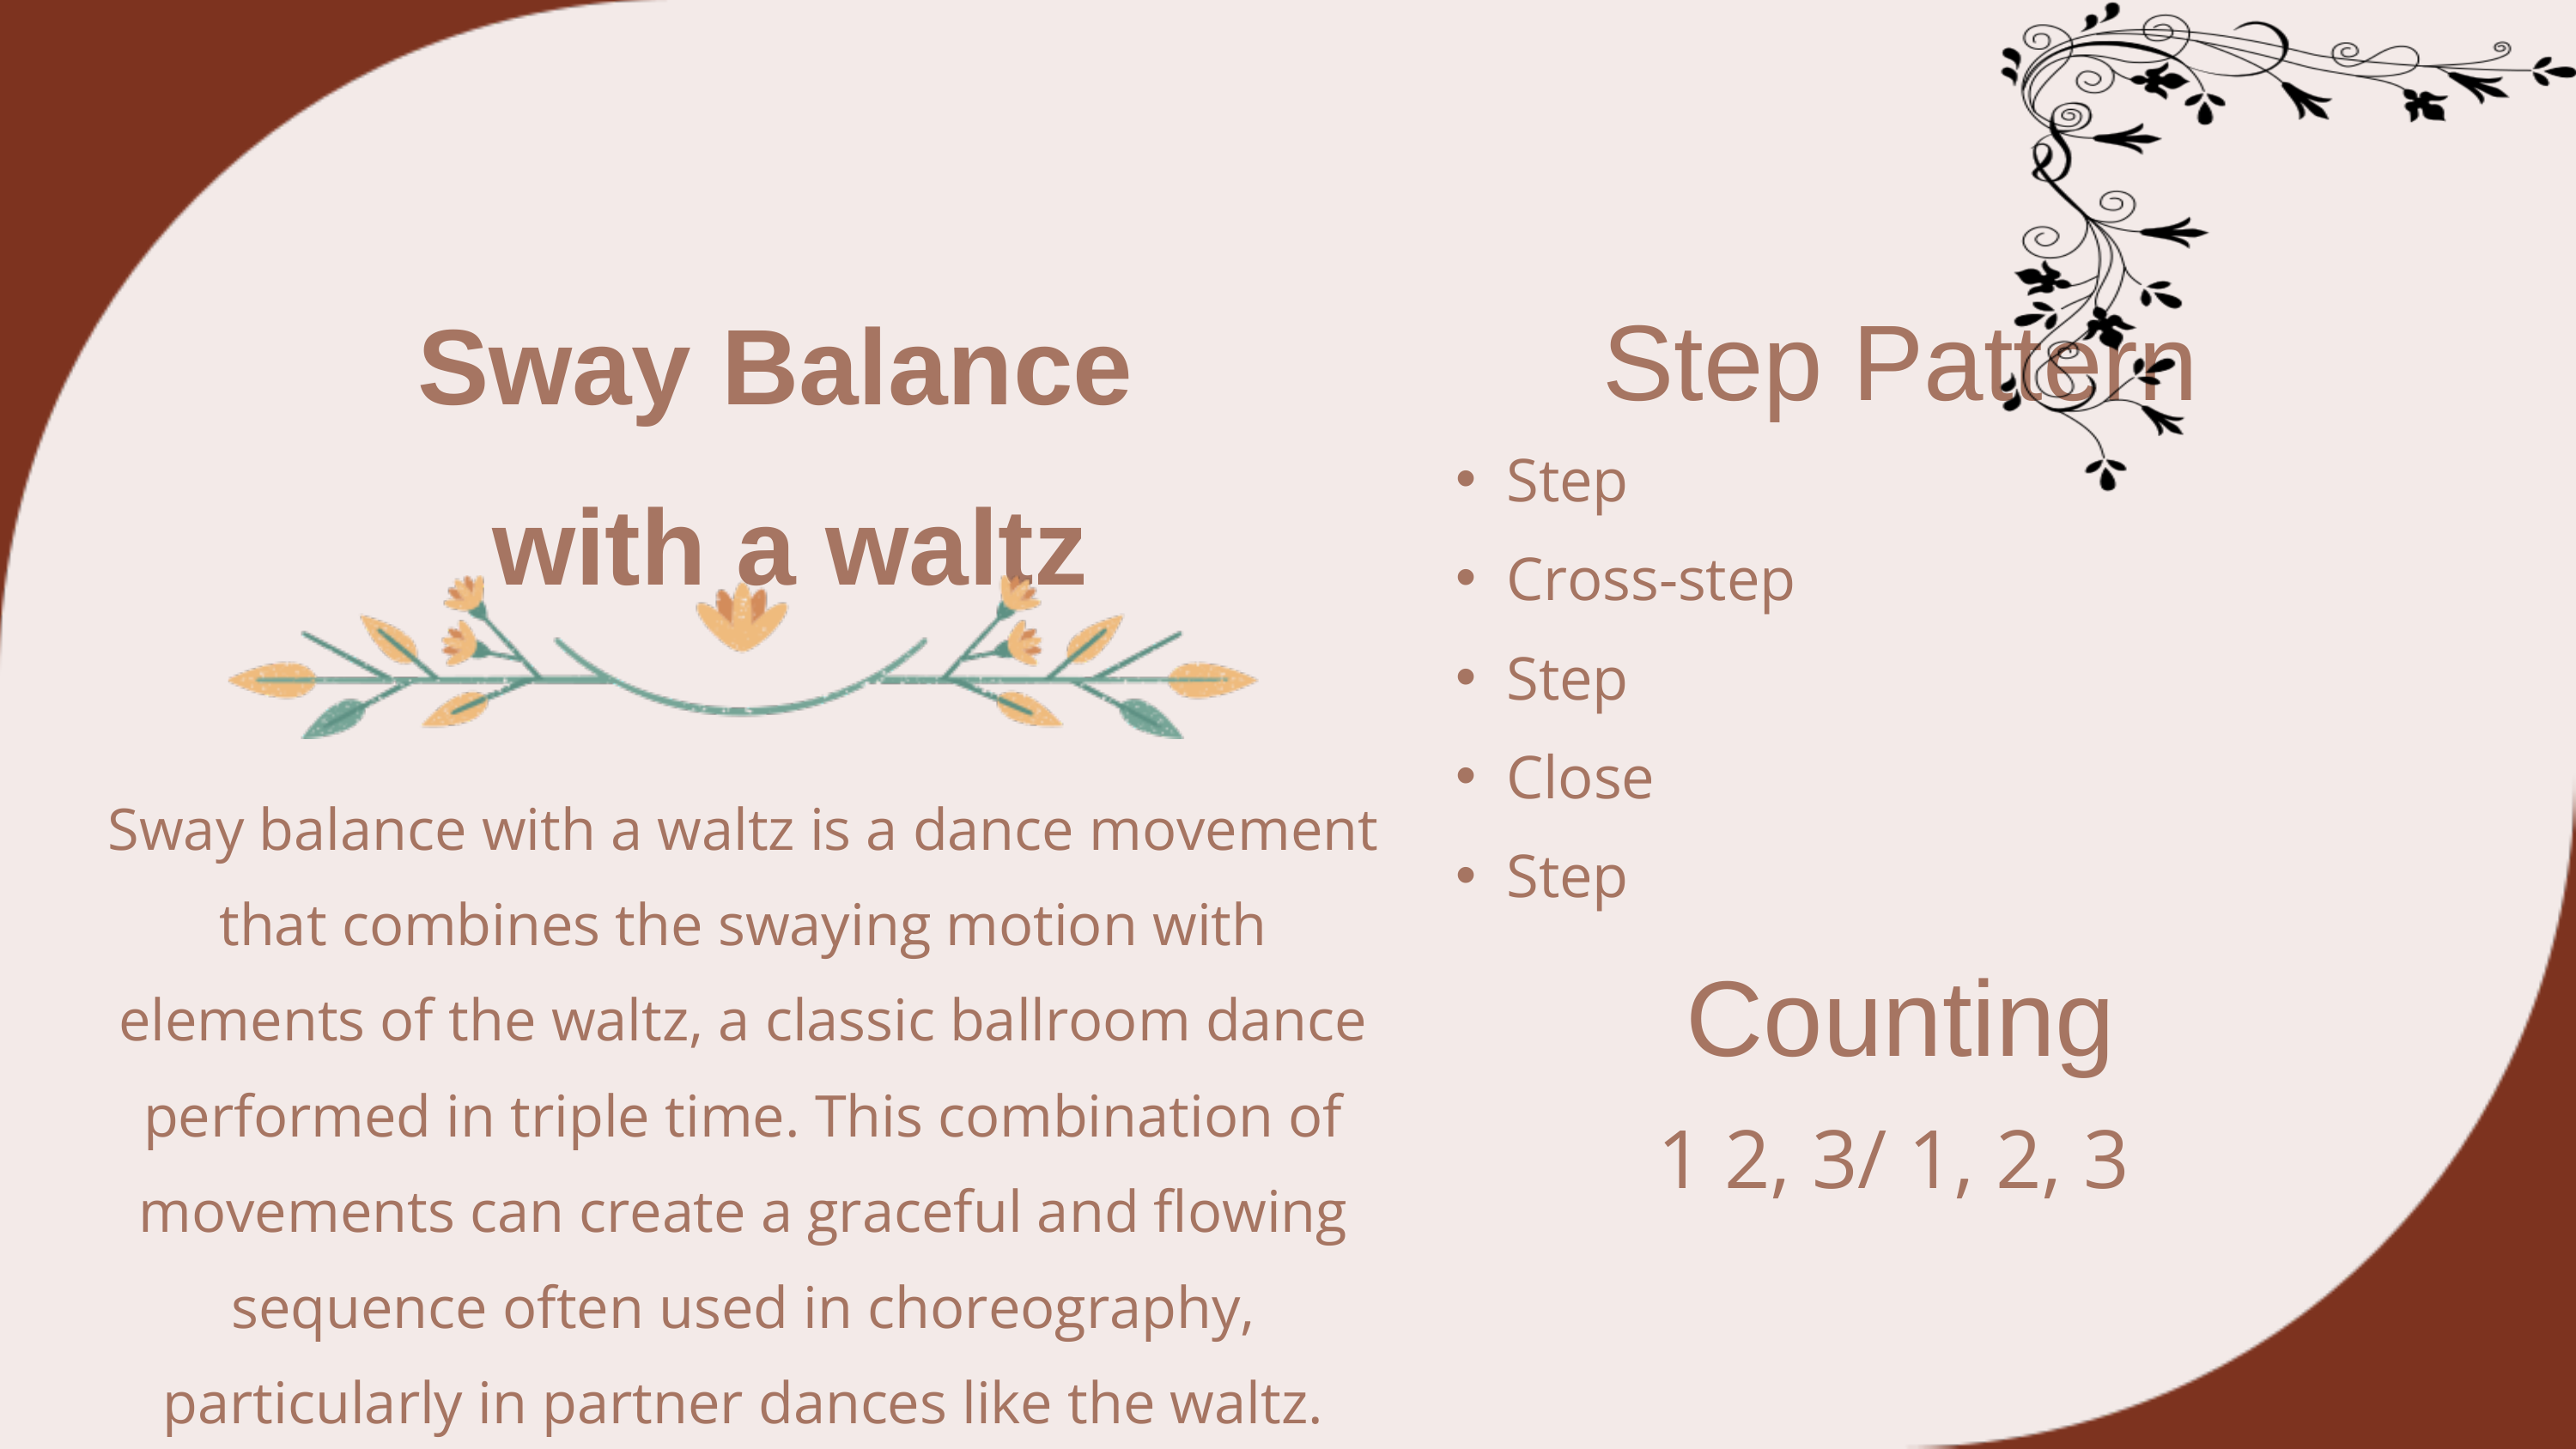

Step Pattern
Sway Balance
 with a waltz
Step
Cross-step
Step
Close
Step

Sway balance with a waltz is a dance movement that combines the swaying motion with elements of the waltz, a classic ballroom dance performed in triple time. This combination of movements can create a graceful and flowing sequence often used in choreography, particularly in partner dances like the waltz.

Counting
1 2, 3/ 1, 2, 3